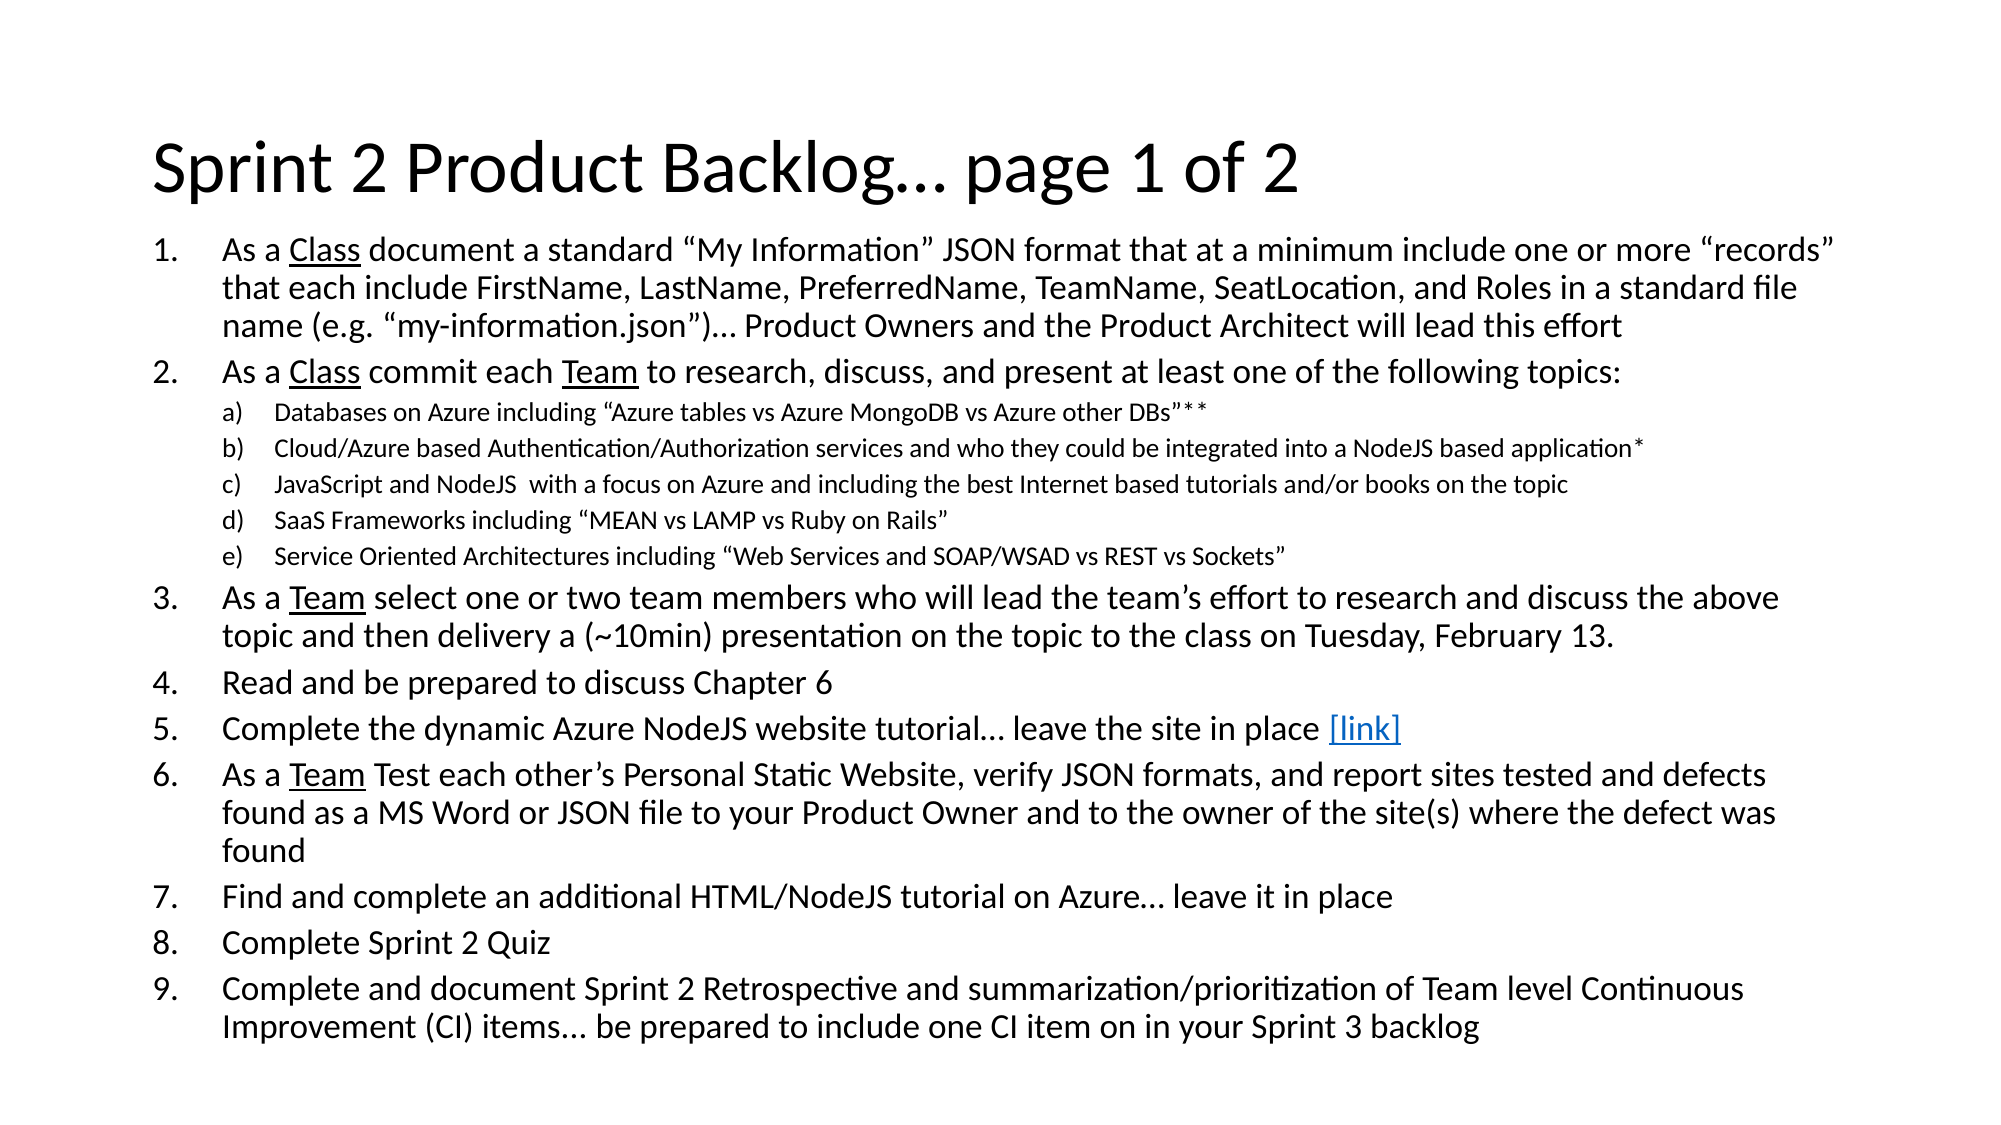

# Sprint 2 Product Backlog… page 1 of 2
As a Class document a standard “My Information” JSON format that at a minimum include one or more “records” that each include FirstName, LastName, PreferredName, TeamName, SeatLocation, and Roles in a standard file name (e.g. “my-information.json”)… Product Owners and the Product Architect will lead this effort
As a Class commit each Team to research, discuss, and present at least one of the following topics:
Databases on Azure including “Azure tables vs Azure MongoDB vs Azure other DBs”**
Cloud/Azure based Authentication/Authorization services and who they could be integrated into a NodeJS based application*
JavaScript and NodeJS  with a focus on Azure and including the best Internet based tutorials and/or books on the topic
SaaS Frameworks including “MEAN vs LAMP vs Ruby on Rails”
Service Oriented Architectures including “Web Services and SOAP/WSAD vs REST vs Sockets”
As a Team select one or two team members who will lead the team’s effort to research and discuss the above topic and then delivery a (~10min) presentation on the topic to the class on Tuesday, February 13.
Read and be prepared to discuss Chapter 6
Complete the dynamic Azure NodeJS website tutorial… leave the site in place [link]
As a Team Test each other’s Personal Static Website, verify JSON formats, and report sites tested and defects found as a MS Word or JSON file to your Product Owner and to the owner of the site(s) where the defect was found
Find and complete an additional HTML/NodeJS tutorial on Azure… leave it in place
Complete Sprint 2 Quiz
Complete and document Sprint 2 Retrospective and summarization/prioritization of Team level Continuous Improvement (CI) items... be prepared to include one CI item on in your Sprint 3 backlog